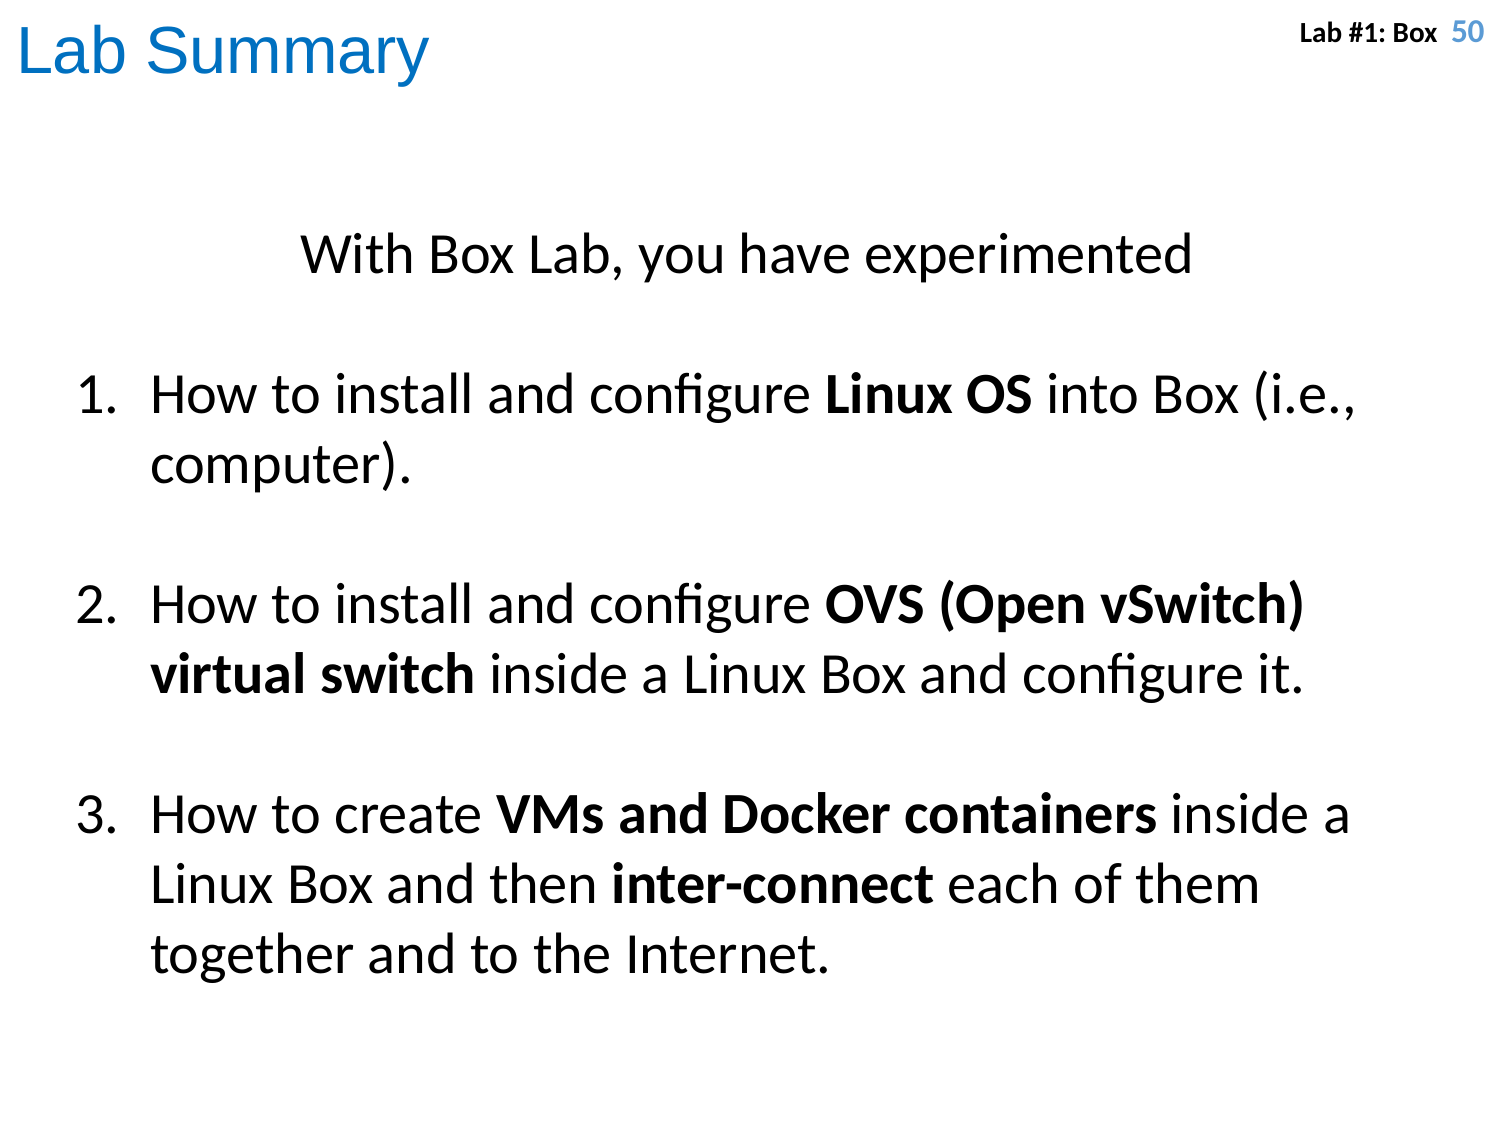

Lab #1: Box  50
Lab Summary
With Box Lab, you have experimented

How to install and configure Linux OS into Box (i.e., computer).

How to install and configure OVS (Open vSwitch) virtual switch inside a Linux Box and configure it.

How to create VMs and Docker containers inside a Linux Box and then inter-connect each of them together and to the Internet.